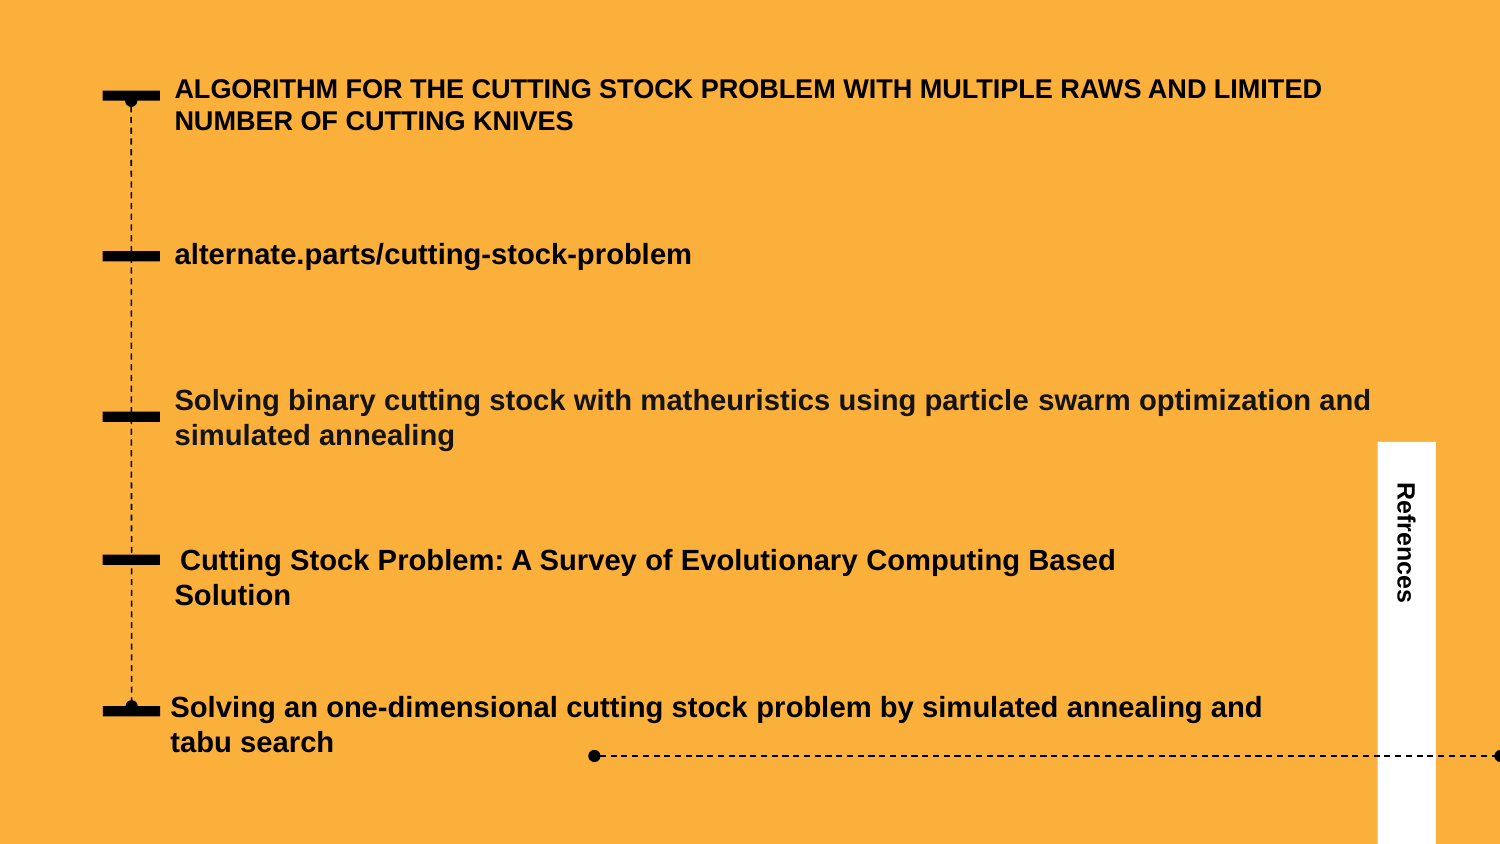

ALGORITHM FOR THE CUTTING STOCK PROBLEM WITH MULTIPLE RAWS AND LIMITED NUMBER OF CUTTING KNIVES

alternate.parts/cutting-stock-problem

Solving binary cutting stock with matheuristics using particle swarm optimization and simulated annealing

 Cutting Stock Problem: A Survey of Evolutionary Computing Based Solution

Refrences
Solving an one-dimensional cutting stock problem by simulated annealing and tabu search